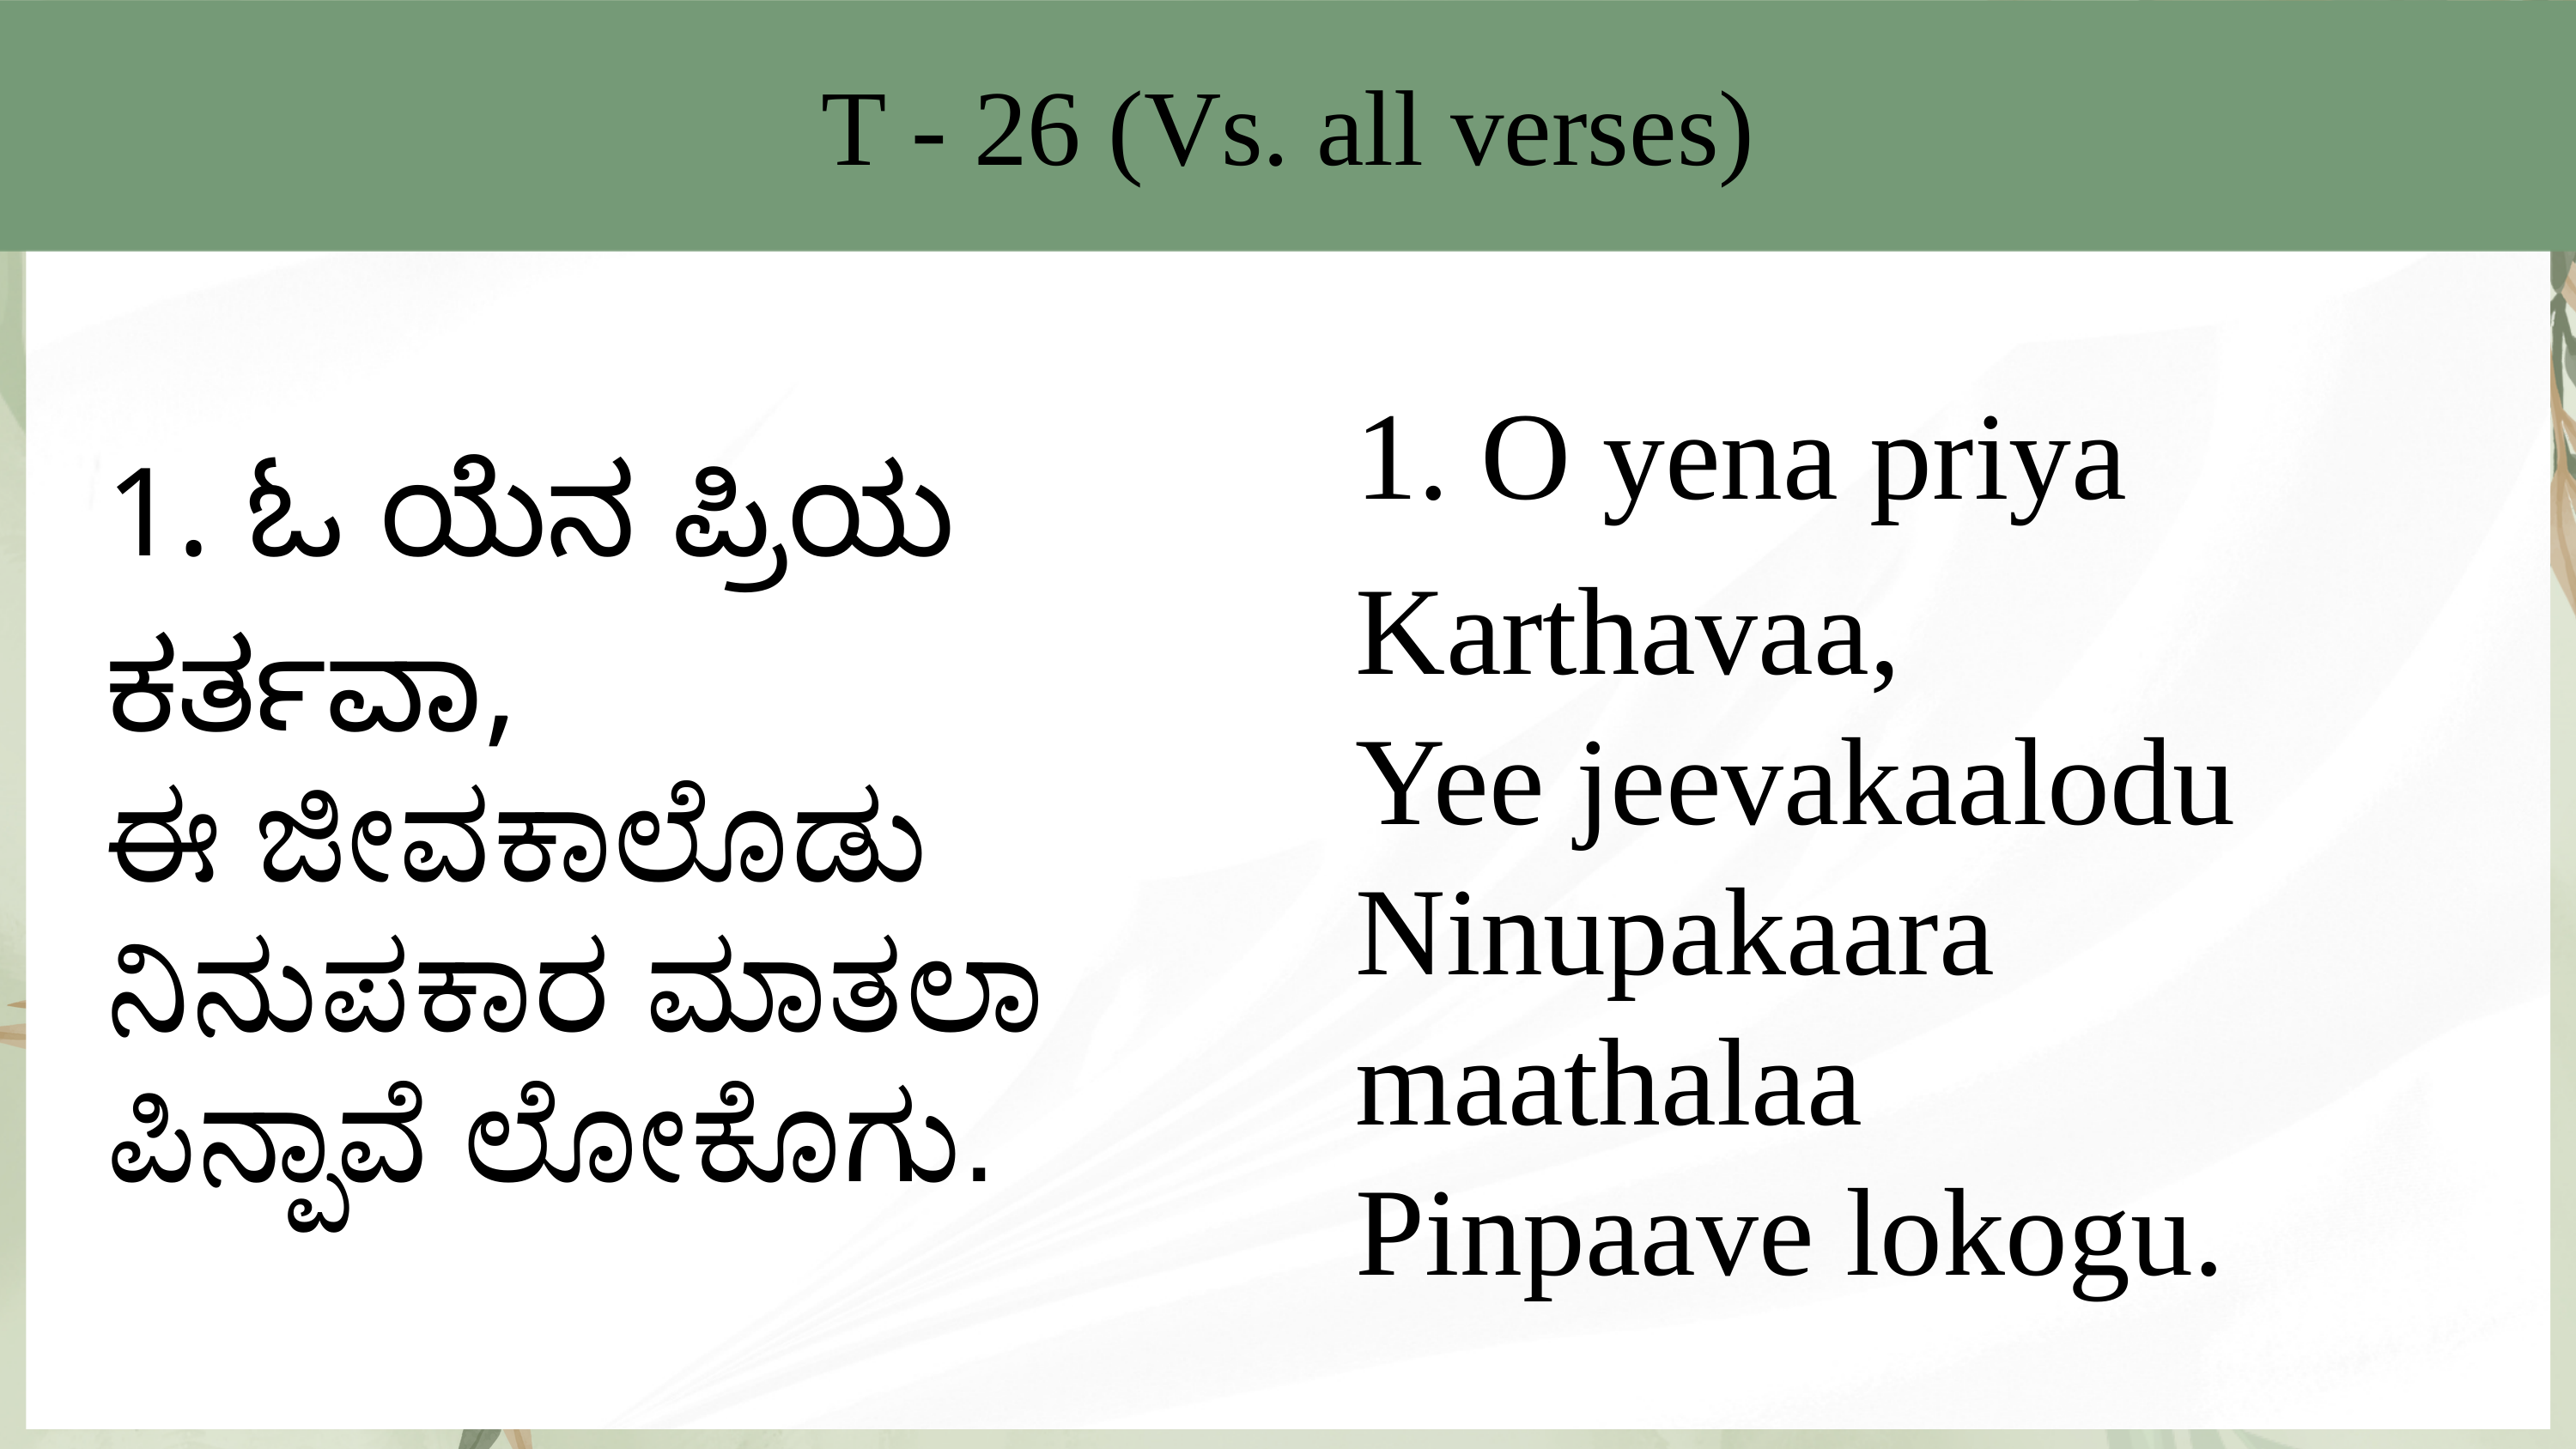

T - 26 (Vs. all verses)
1. O yena priya Karthavaa,
Yee jeevakaalodu
Ninupakaara maathalaa
Pinpaave lokogu.
1. ಓ ಯೆನ ಪ್ರಿಯ ಕರ್ತವಾ,
ಈ ಜೀವಕಾಲೊಡು
ನಿನುಪಕಾರ ಮಾತಲಾ
ಪಿನ್ಪಾವೆ ಲೋಕೊಗು.